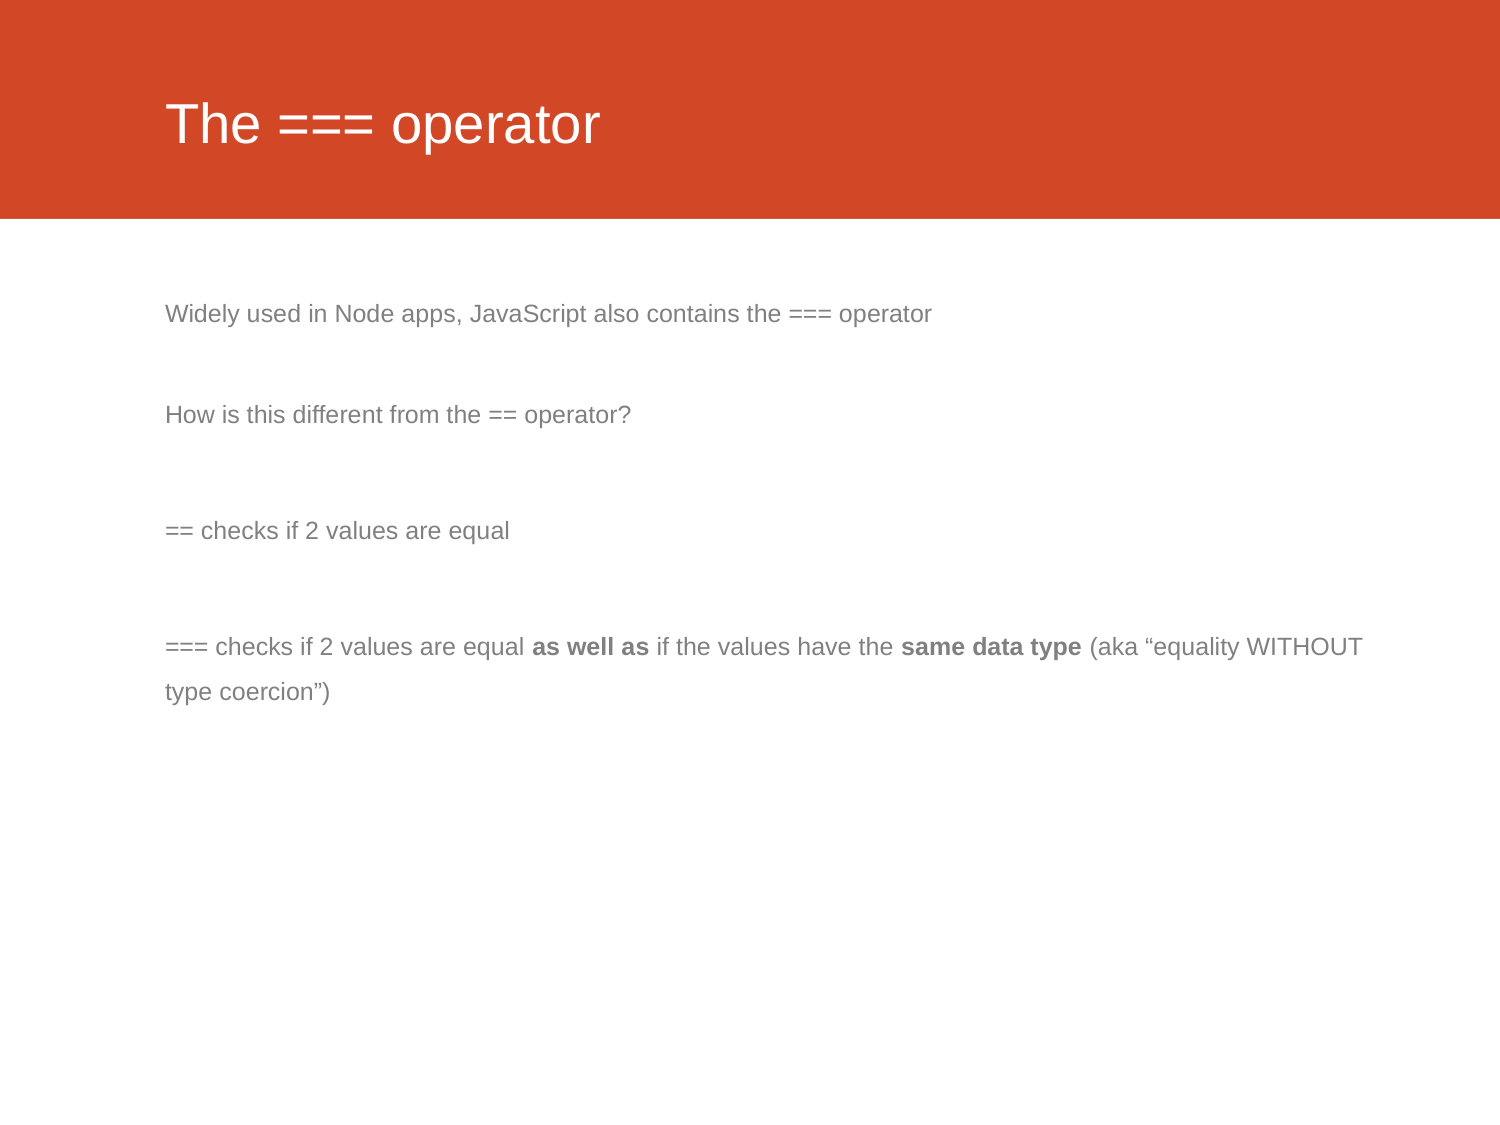

# The === operator
Widely used in Node apps, JavaScript also contains the === operator
How is this different from the == operator?
== checks if 2 values are equal
=== checks if 2 values are equal as well as if the values have the same data type (aka “equality WITHOUT type coercion”)